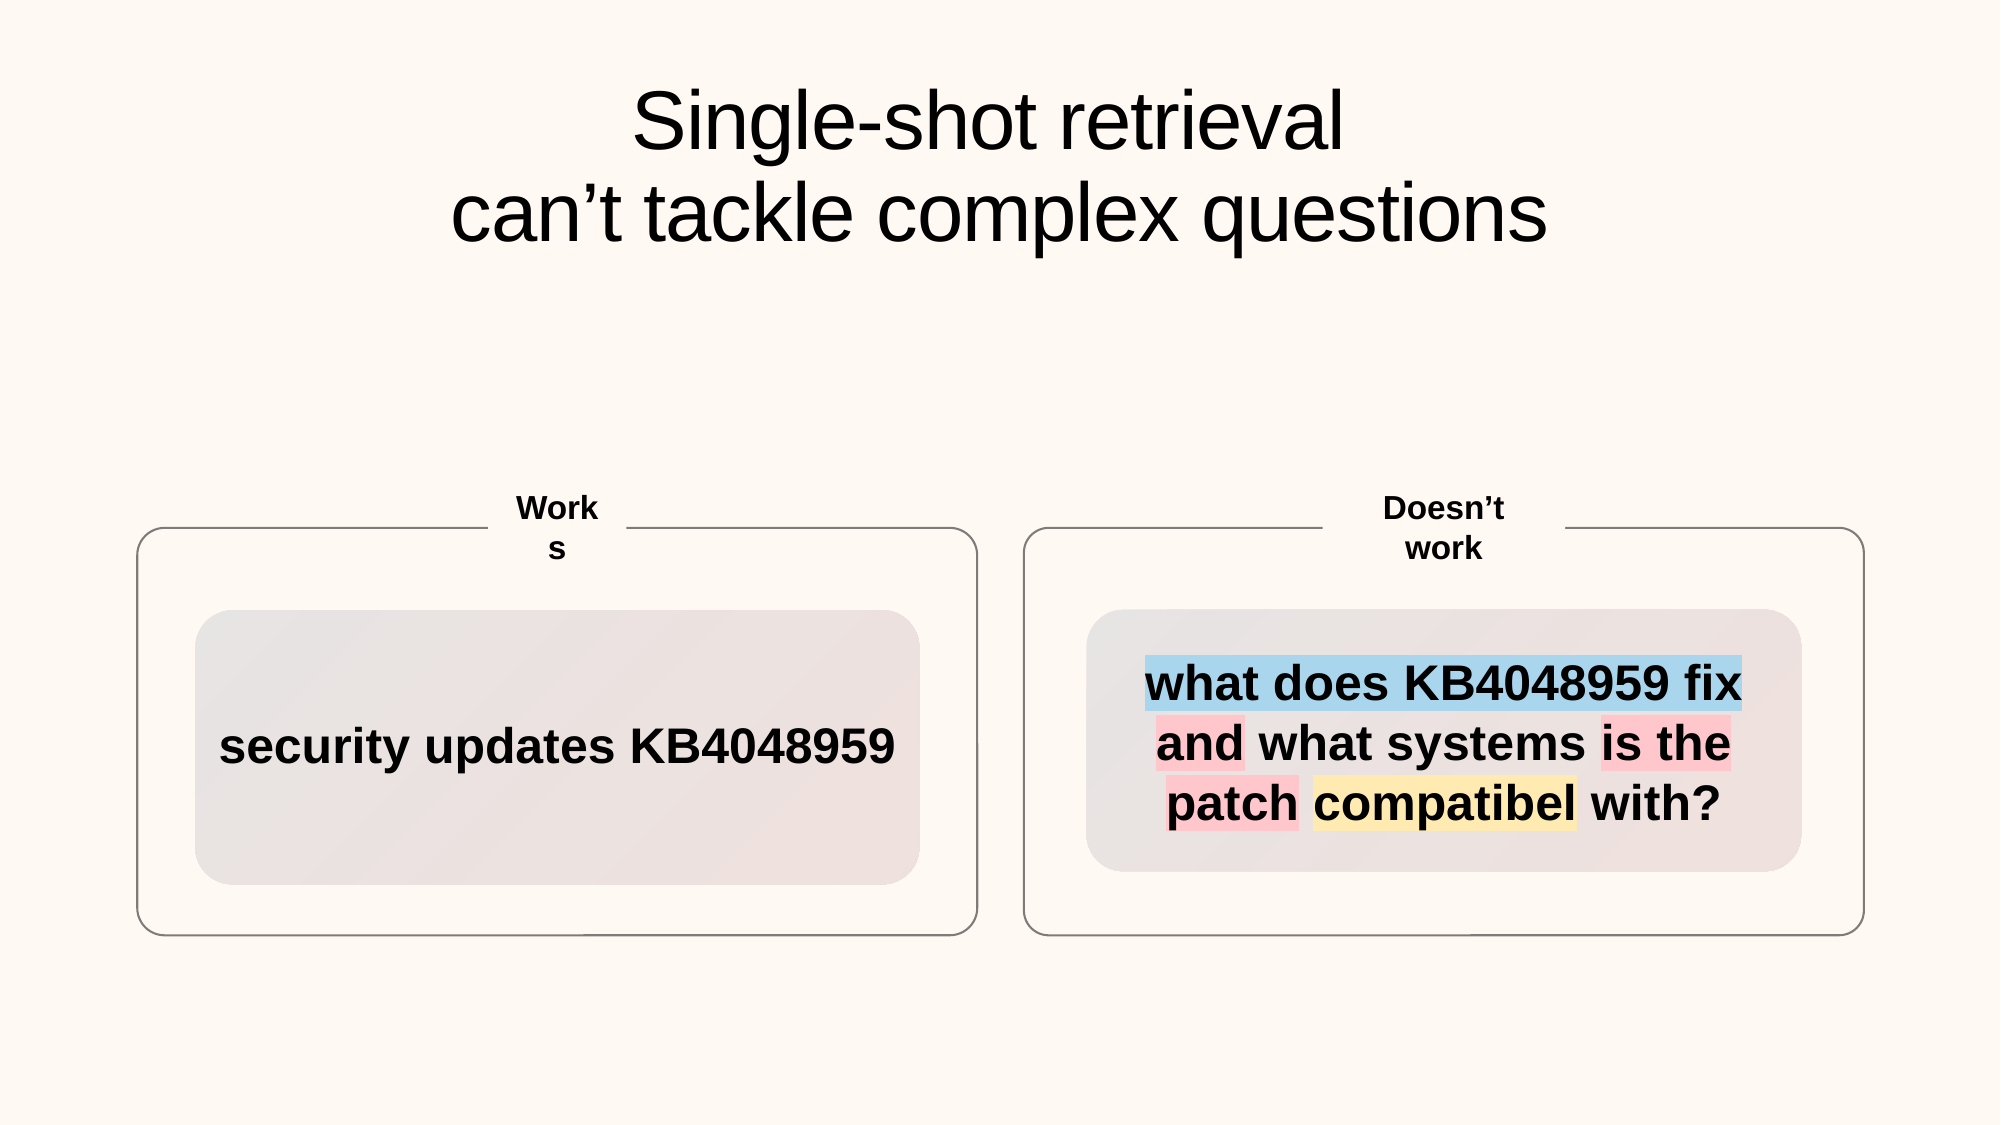

# Single-shot retrieval can’t tackle complex questions
Works
Doesn’t work

security updates KB4048959
what does ​KB4048959 fix and what systems is the patch compatibel with?